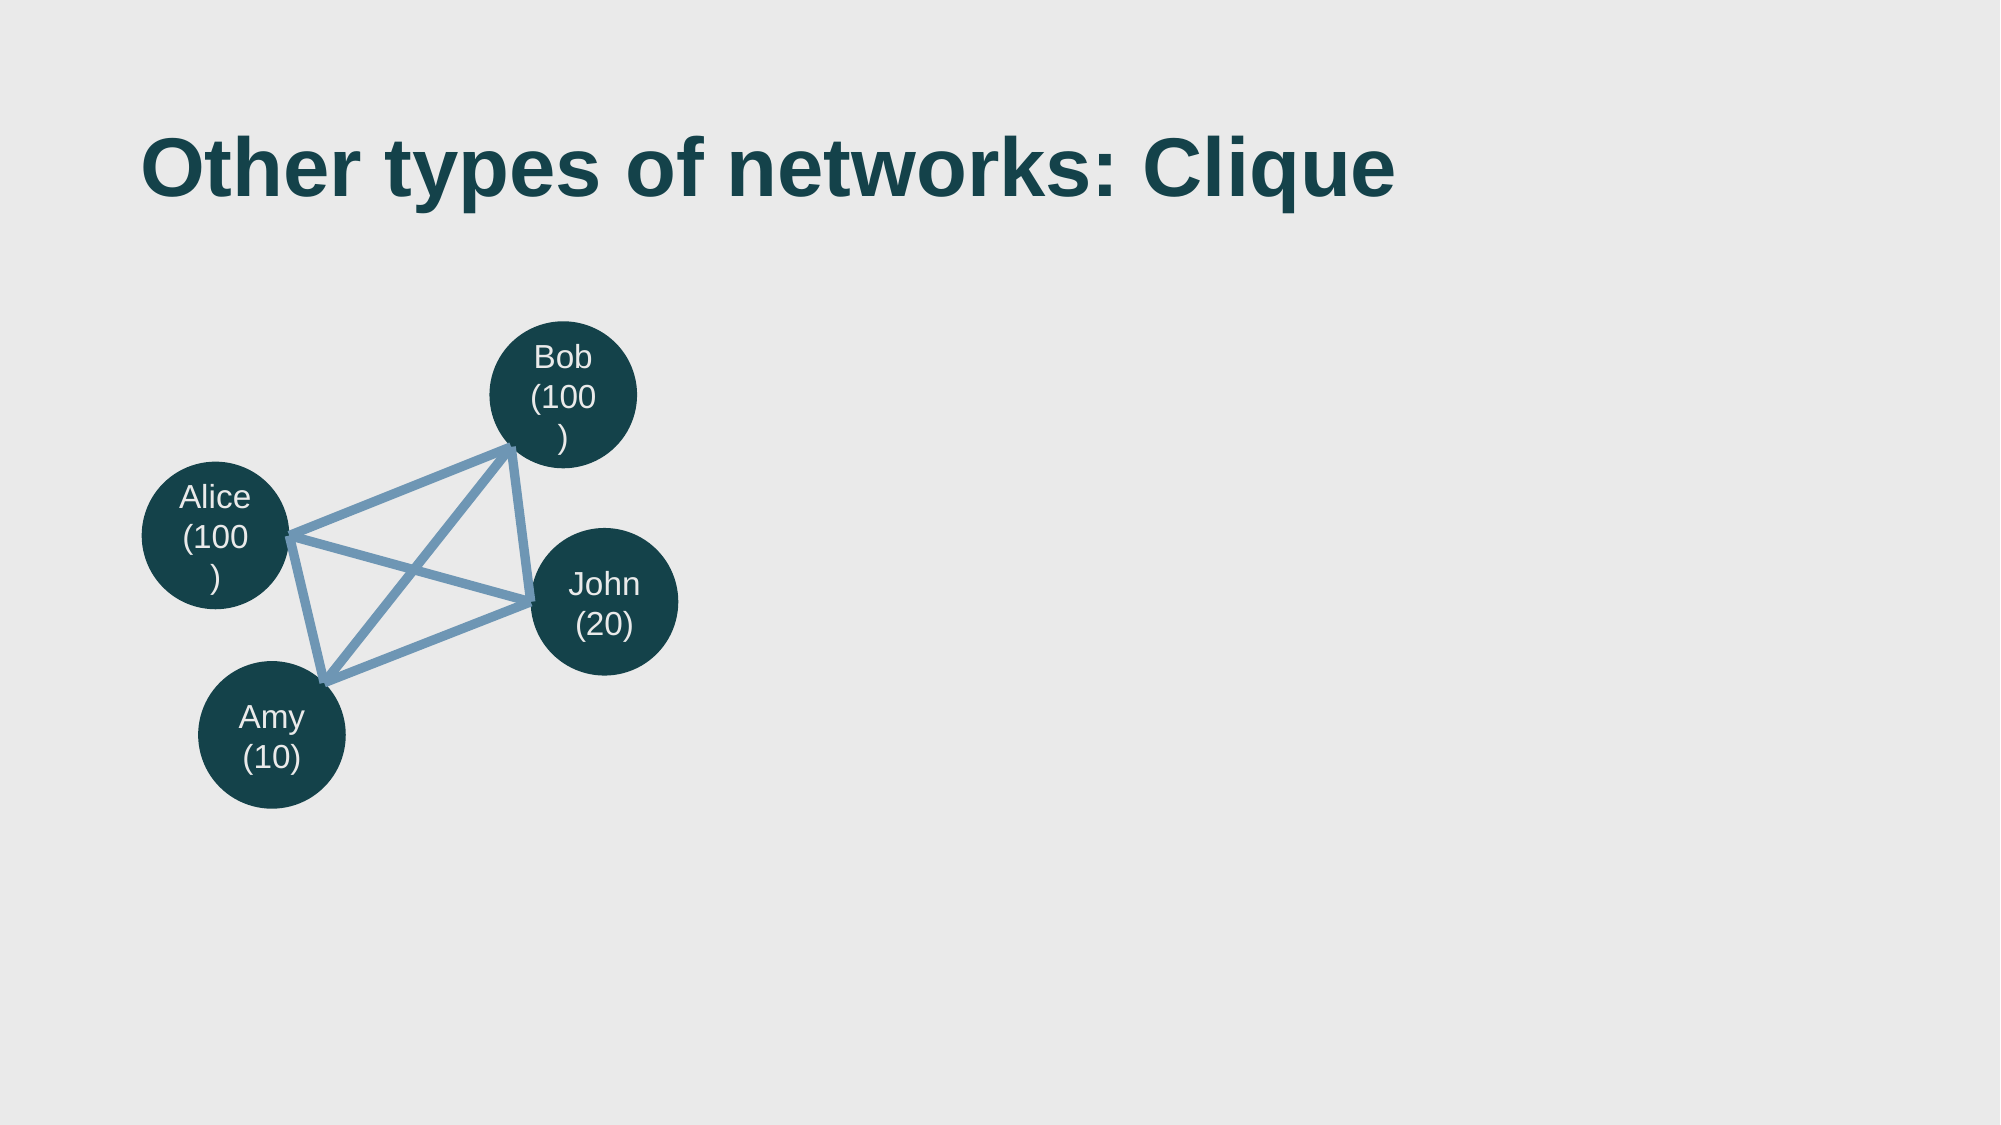

# Other types of networks: Clique
Bob
(100)
Alice
(100)
John
(20)
Amy
(10)